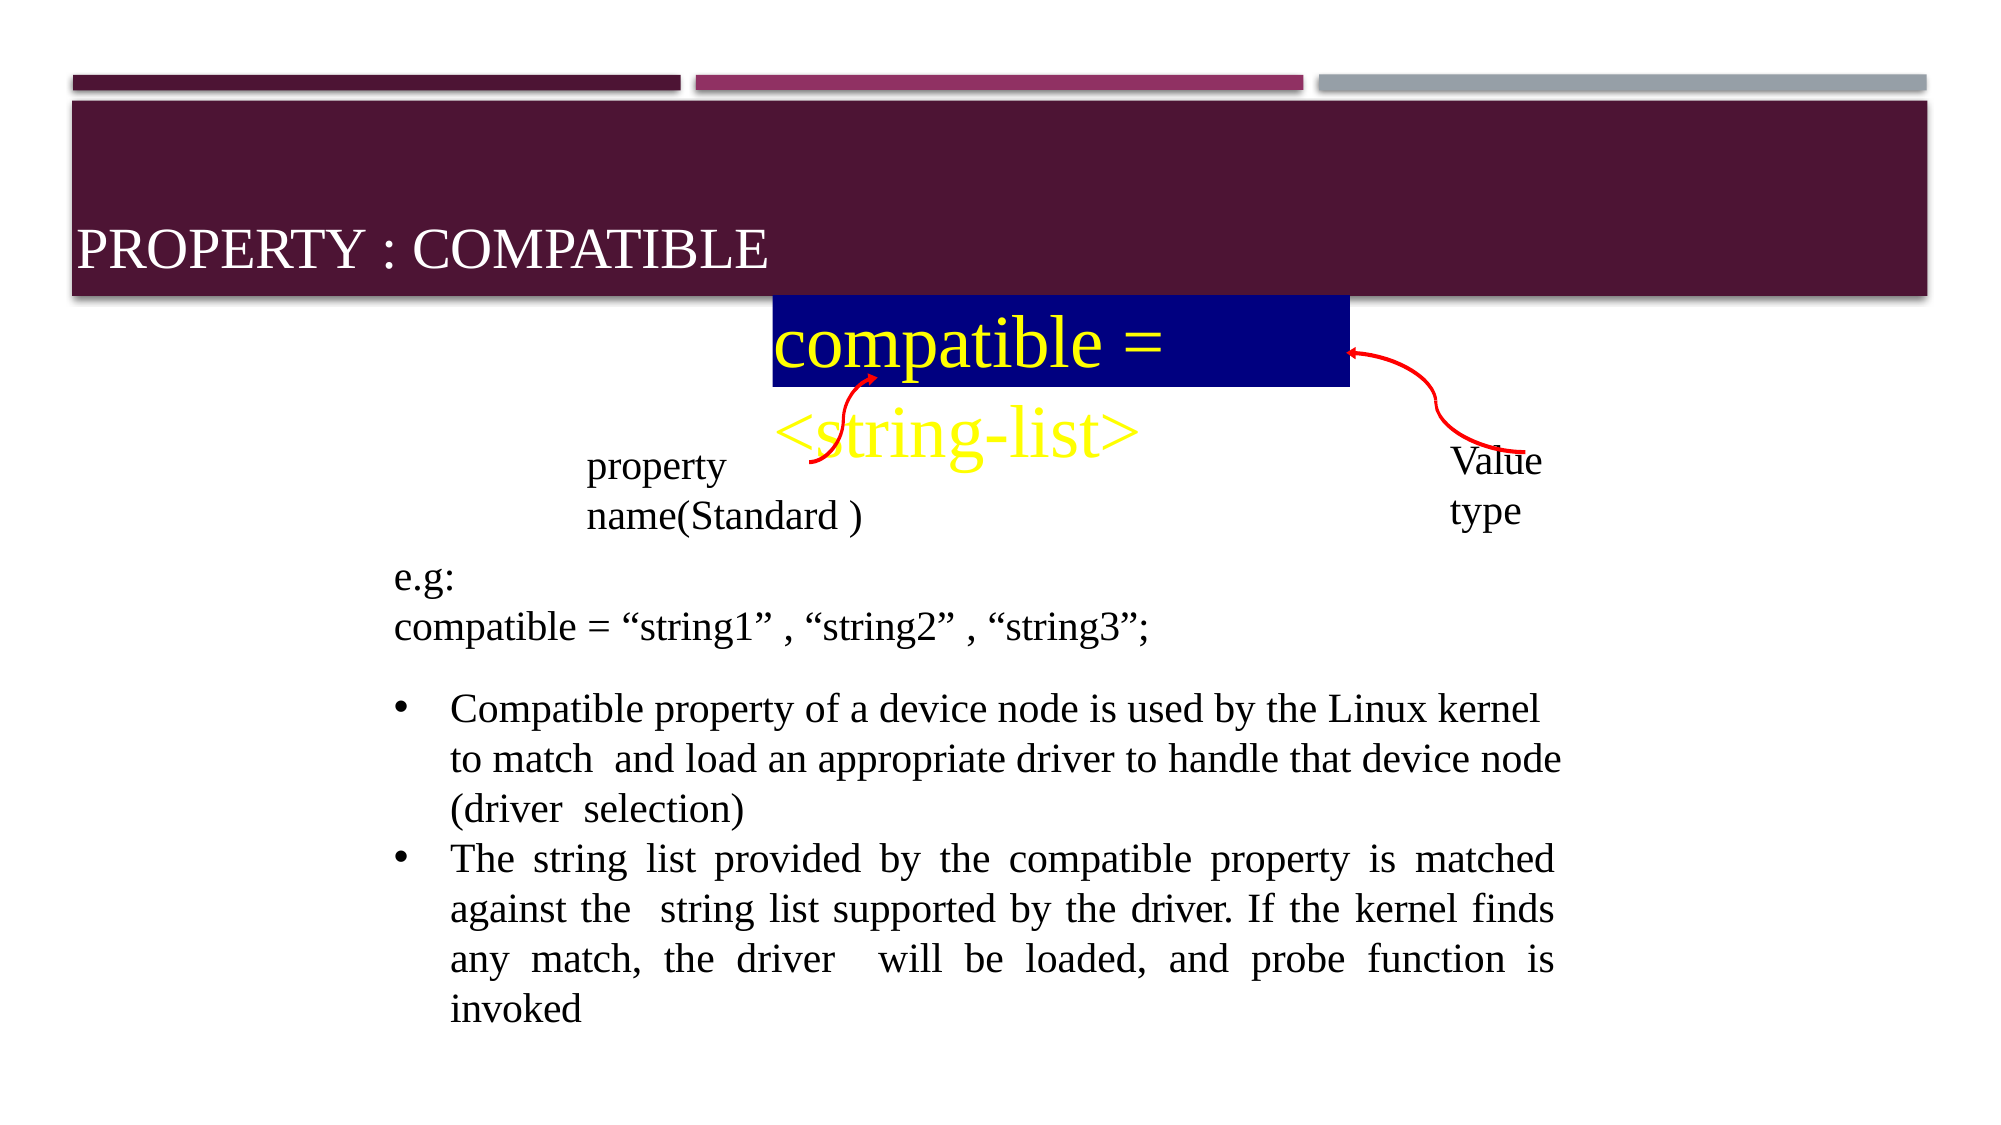

# Property : compatible
compatible = <string-list>

Value type
property name(Standard )
e.g:
compatible = “string1” , “string2” , “string3”;
Compatible property of a device node is used by the Linux kernel to match  and load an appropriate driver to handle that device node (driver  selection)
The string list provided by the compatible property is matched against the  string list supported by the driver. If the kernel finds any match, the driver  will be loaded, and probe function is invoked